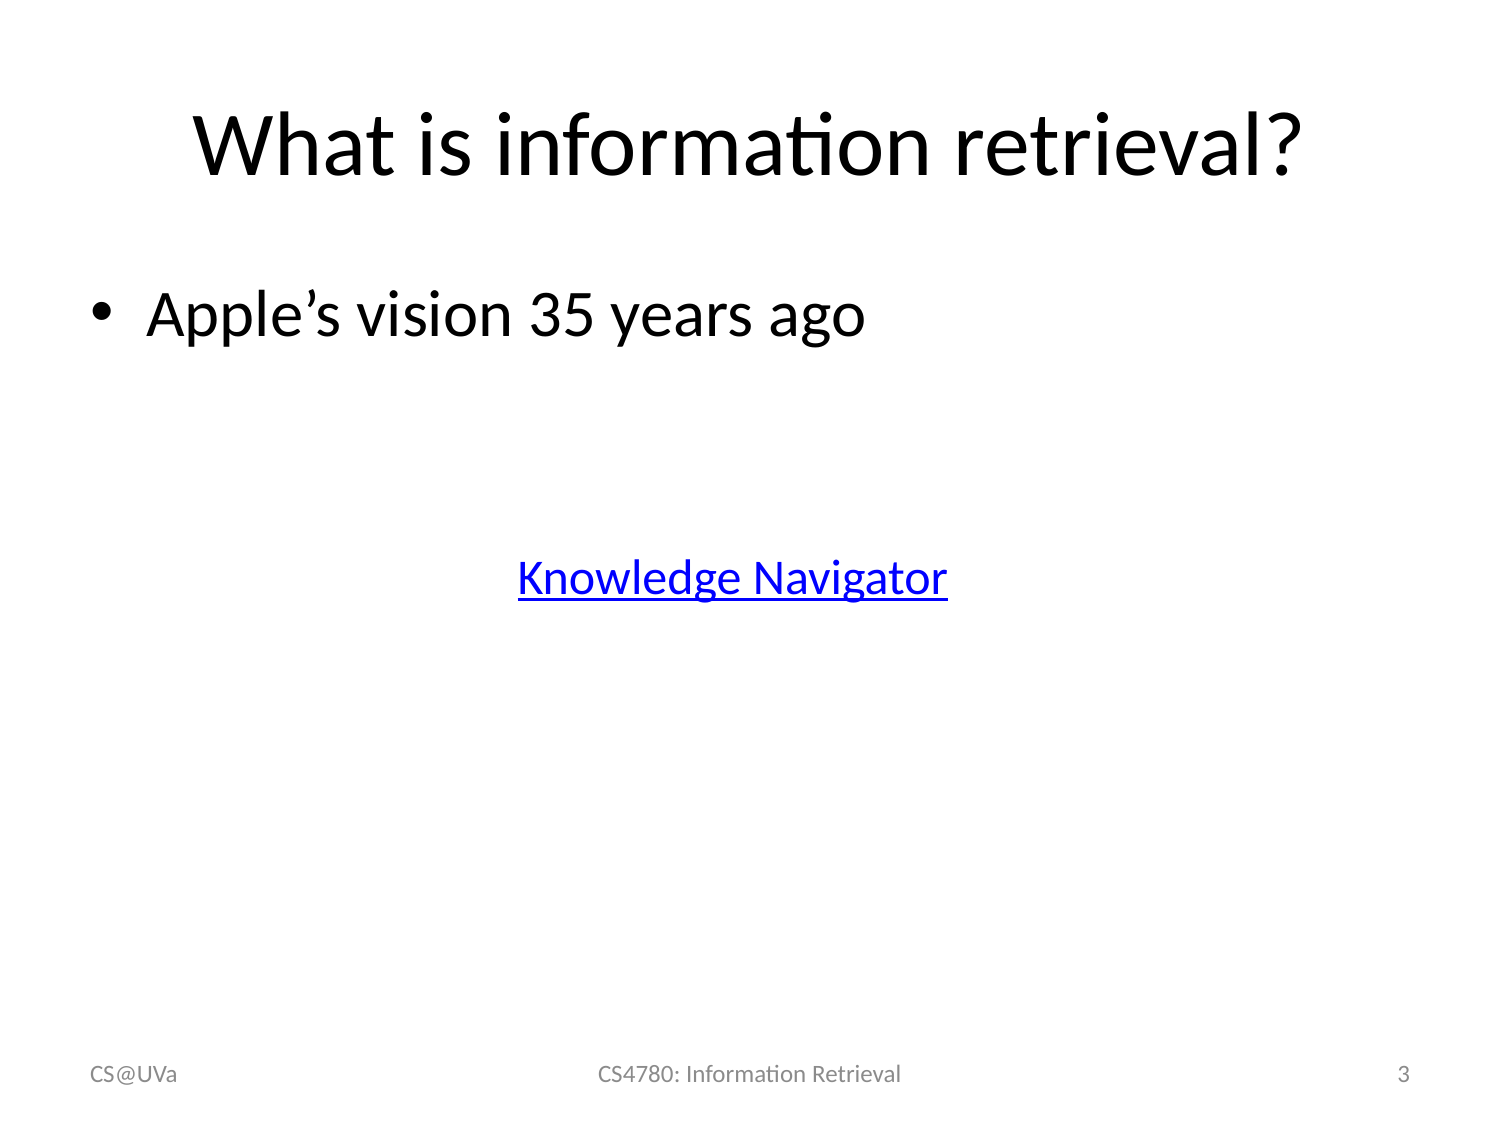

# What is information retrieval?
Apple’s vision 35 years ago
Knowledge Navigator
CS@UVa
CS4780: Information Retrieval
3